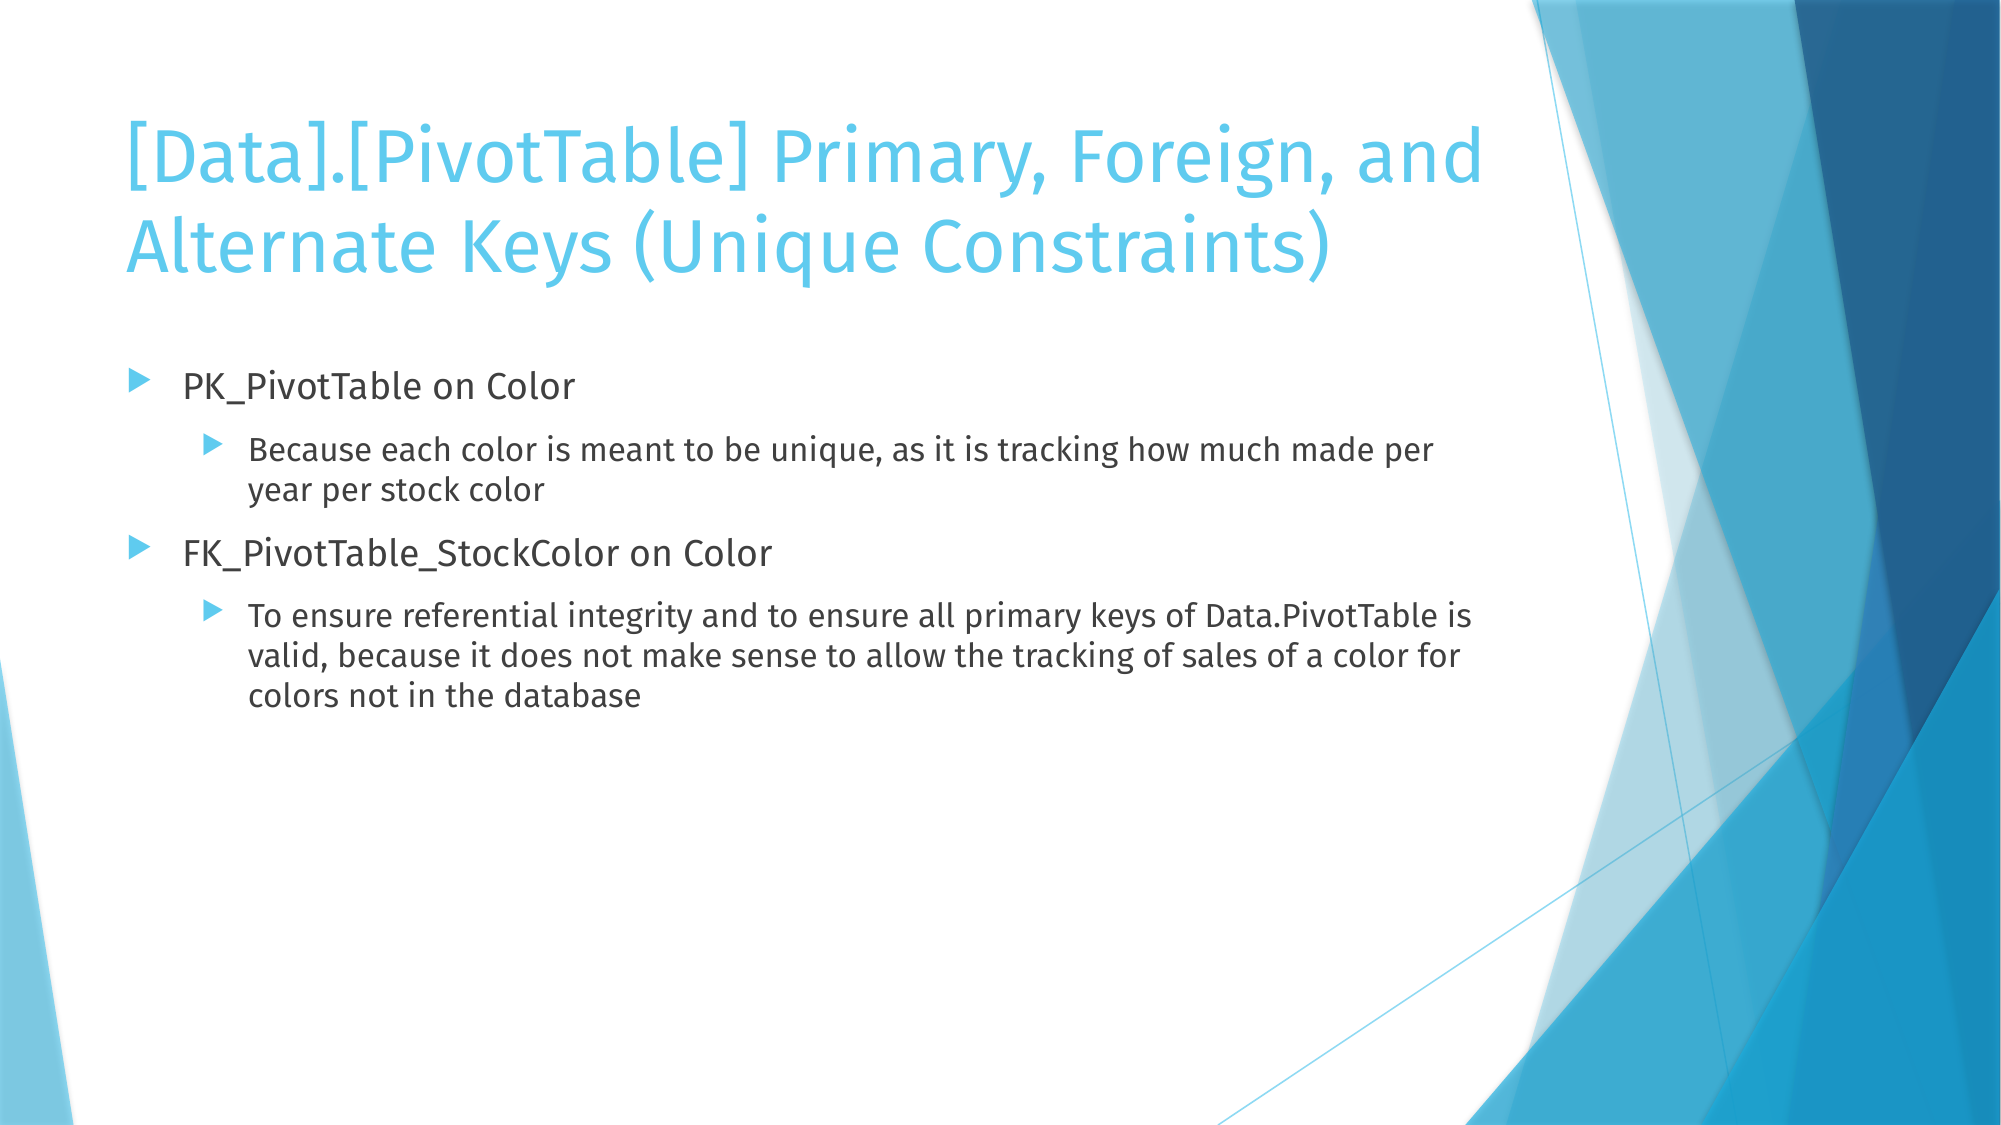

# [Data].[PivotTable] Primary, Foreign, and Alternate Keys (Unique Constraints)
PK_PivotTable on Color
Because each color is meant to be unique, as it is tracking how much made per year per stock color
FK_PivotTable_StockColor on Color
To ensure referential integrity and to ensure all primary keys of Data.PivotTable is valid, because it does not make sense to allow the tracking of sales of a color for colors not in the database